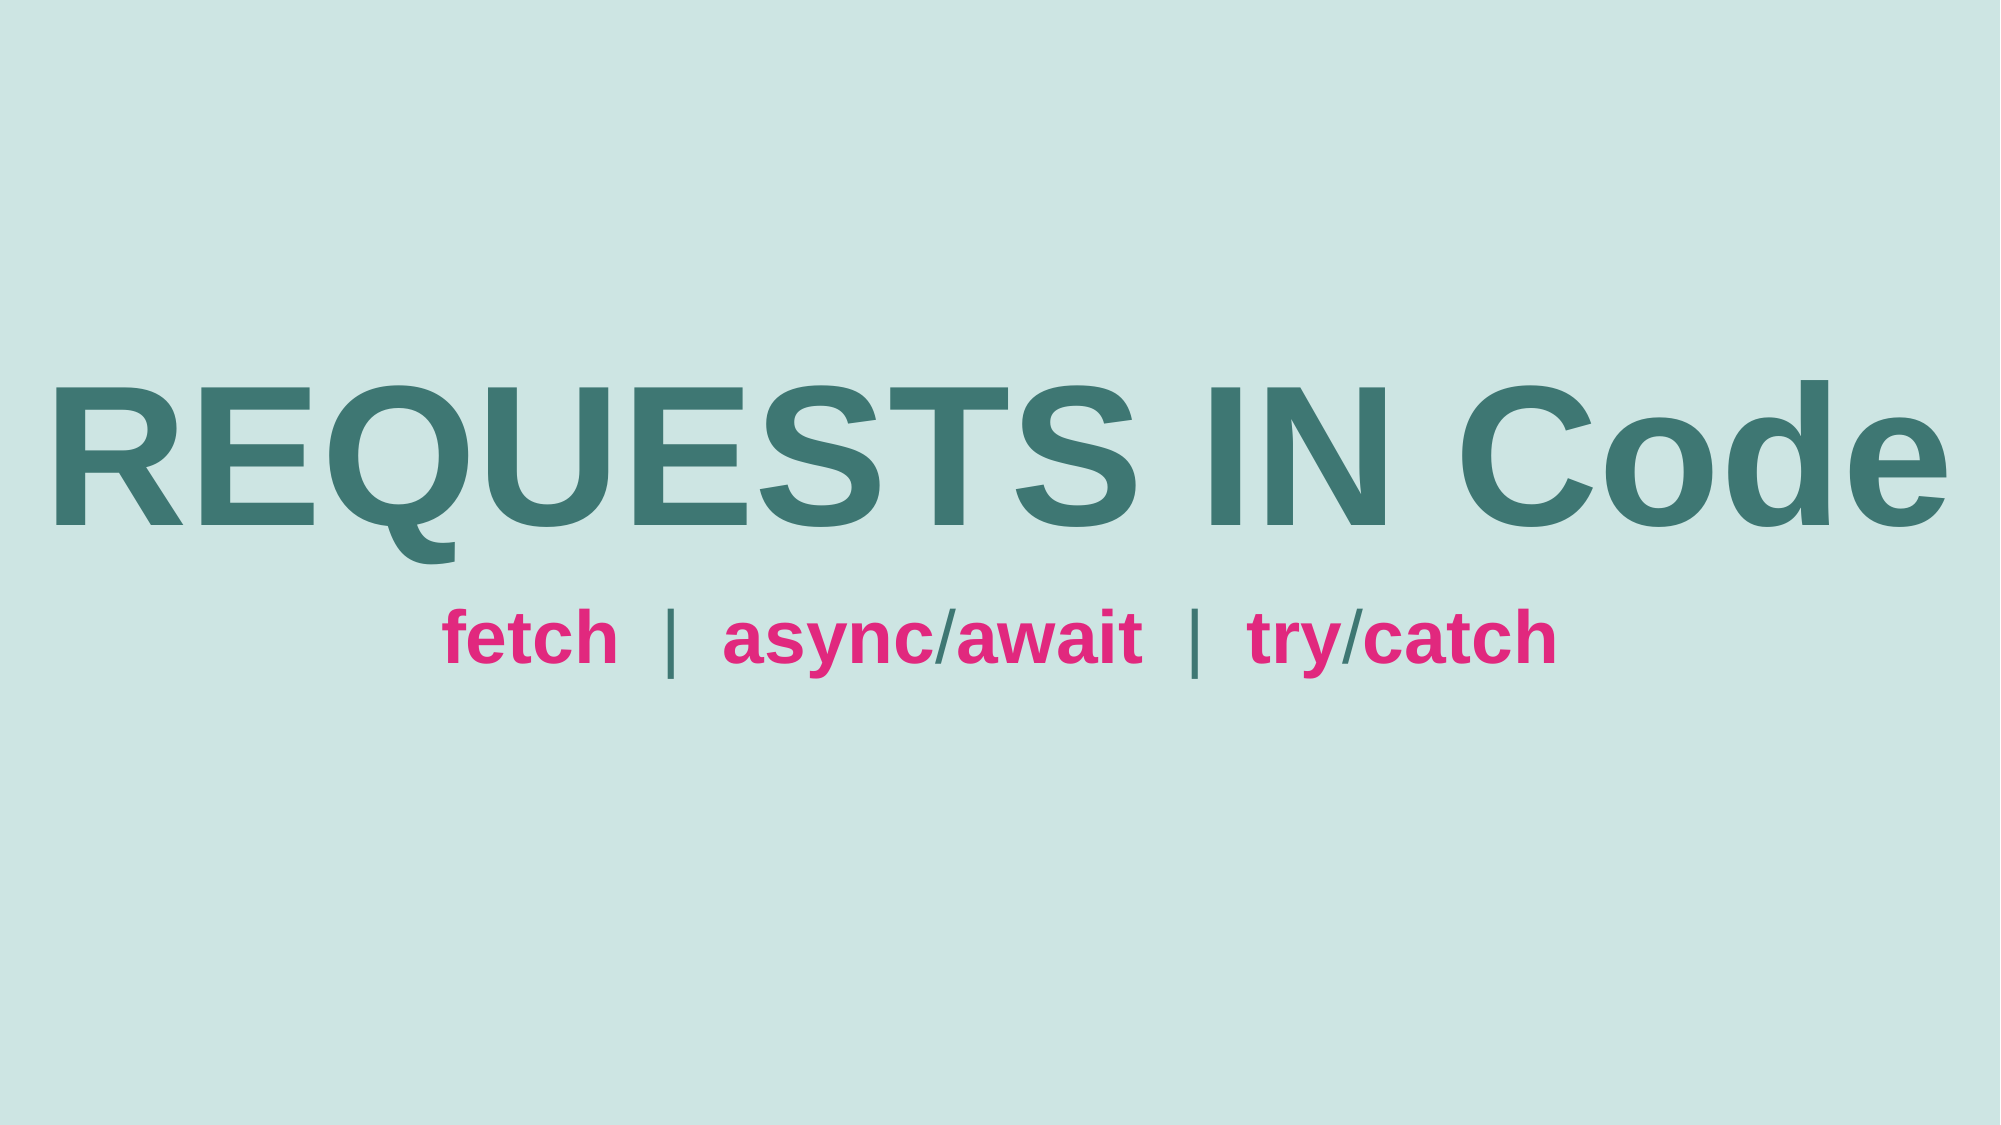

# REQUESTS IN Code
fetch  |  async/await  |  try/catch